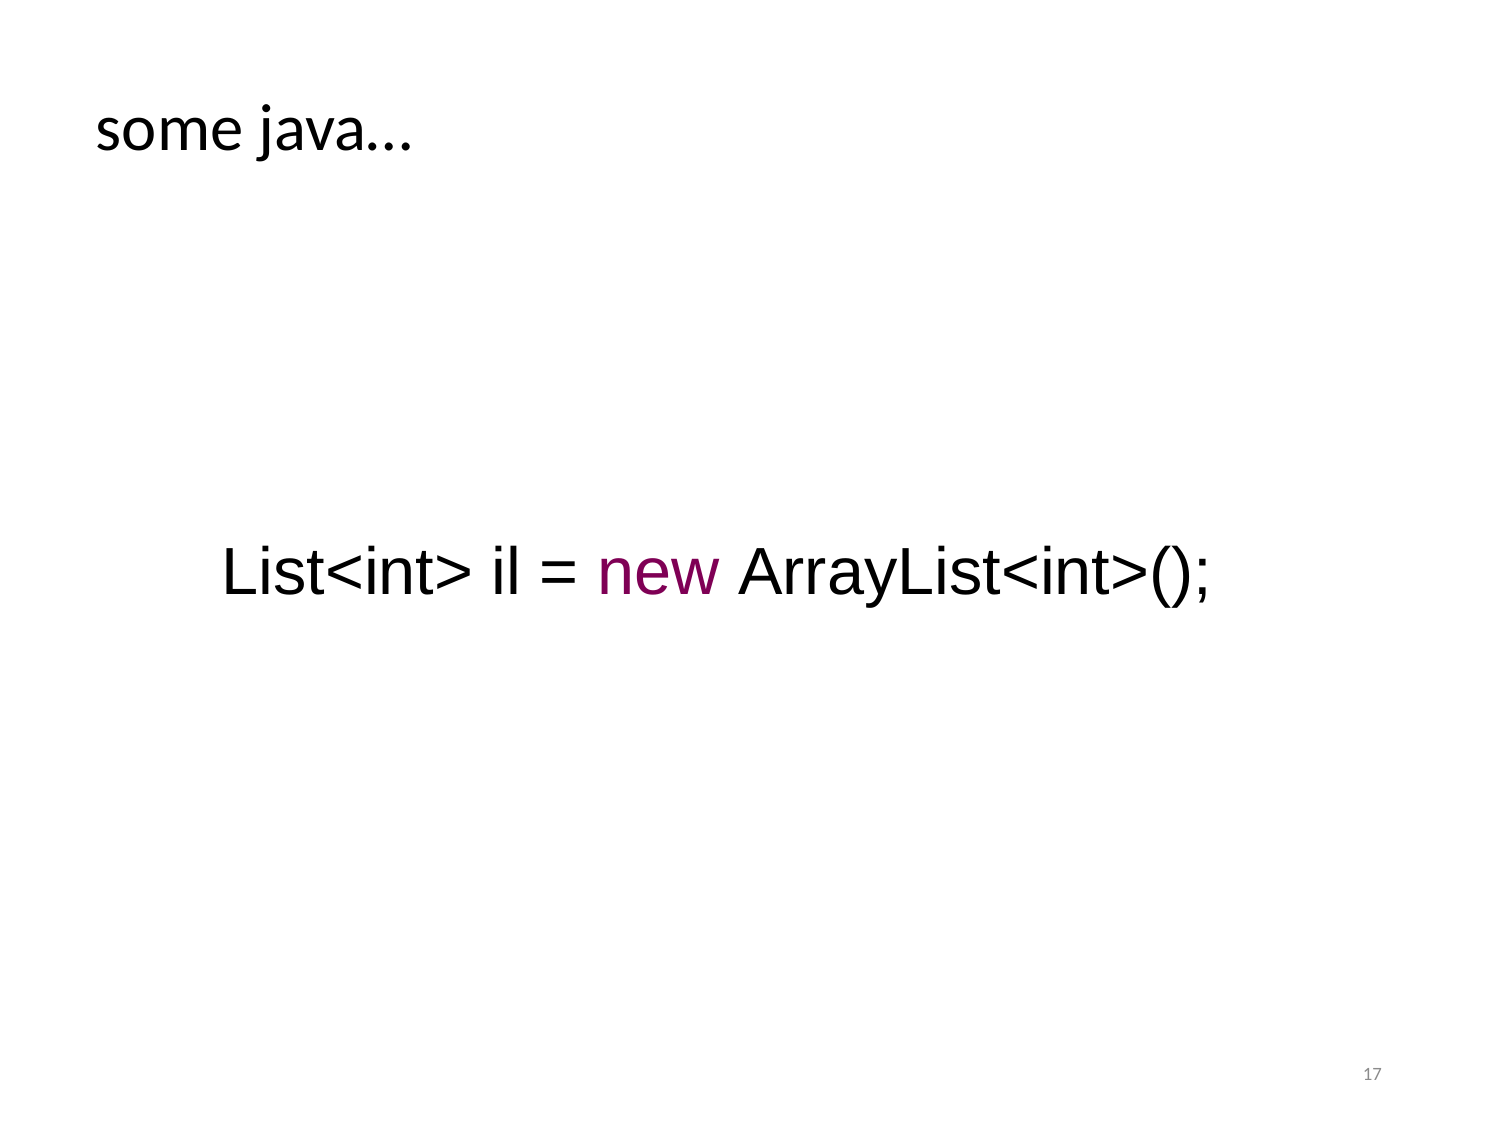

# some java…
List<int> il = new ArrayList<int>();
17